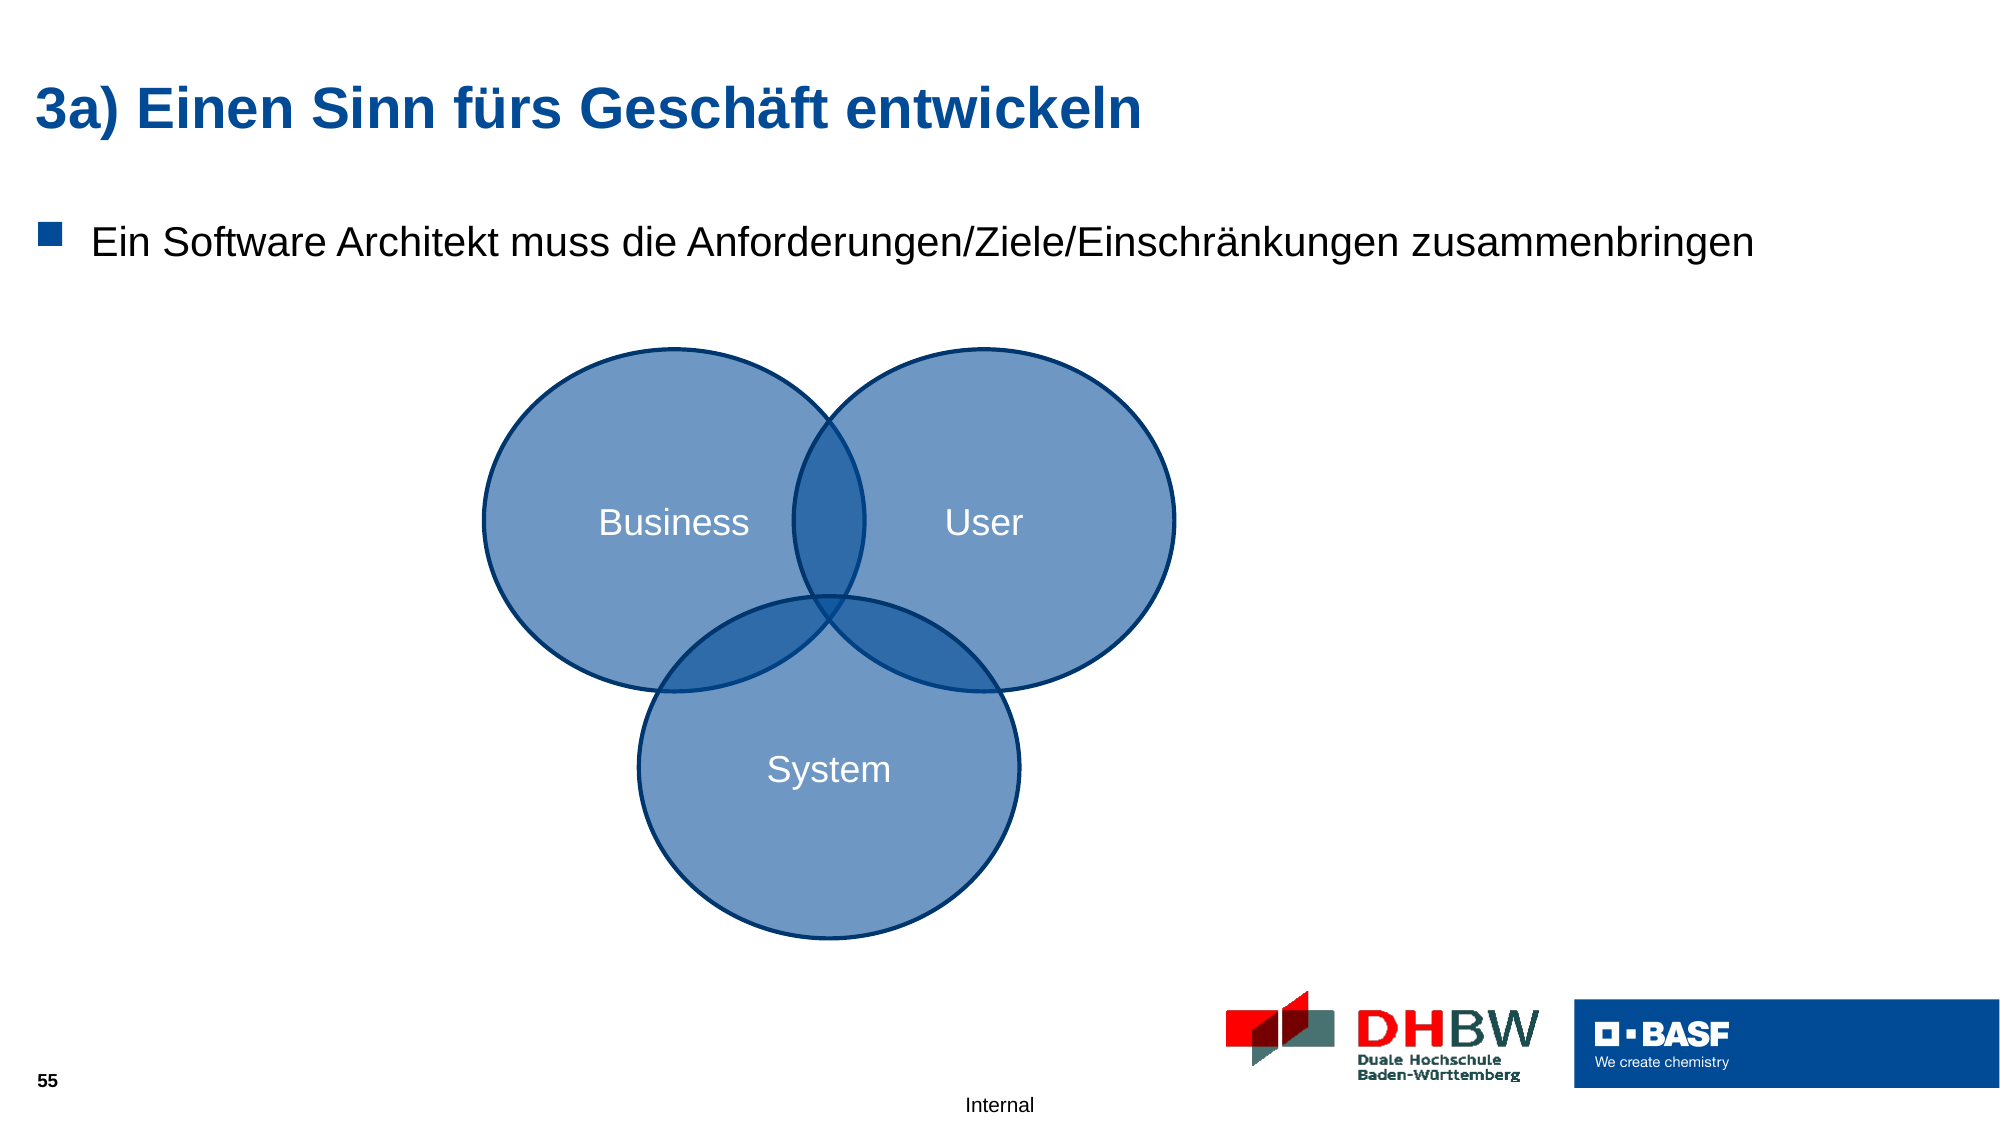

# 3a) Einen Sinn fürs Geschäft entwickeln
Ein Software Architekt muss die Anforderungen/Ziele/Einschränkungen zusammenbringen
Business
User
System
55